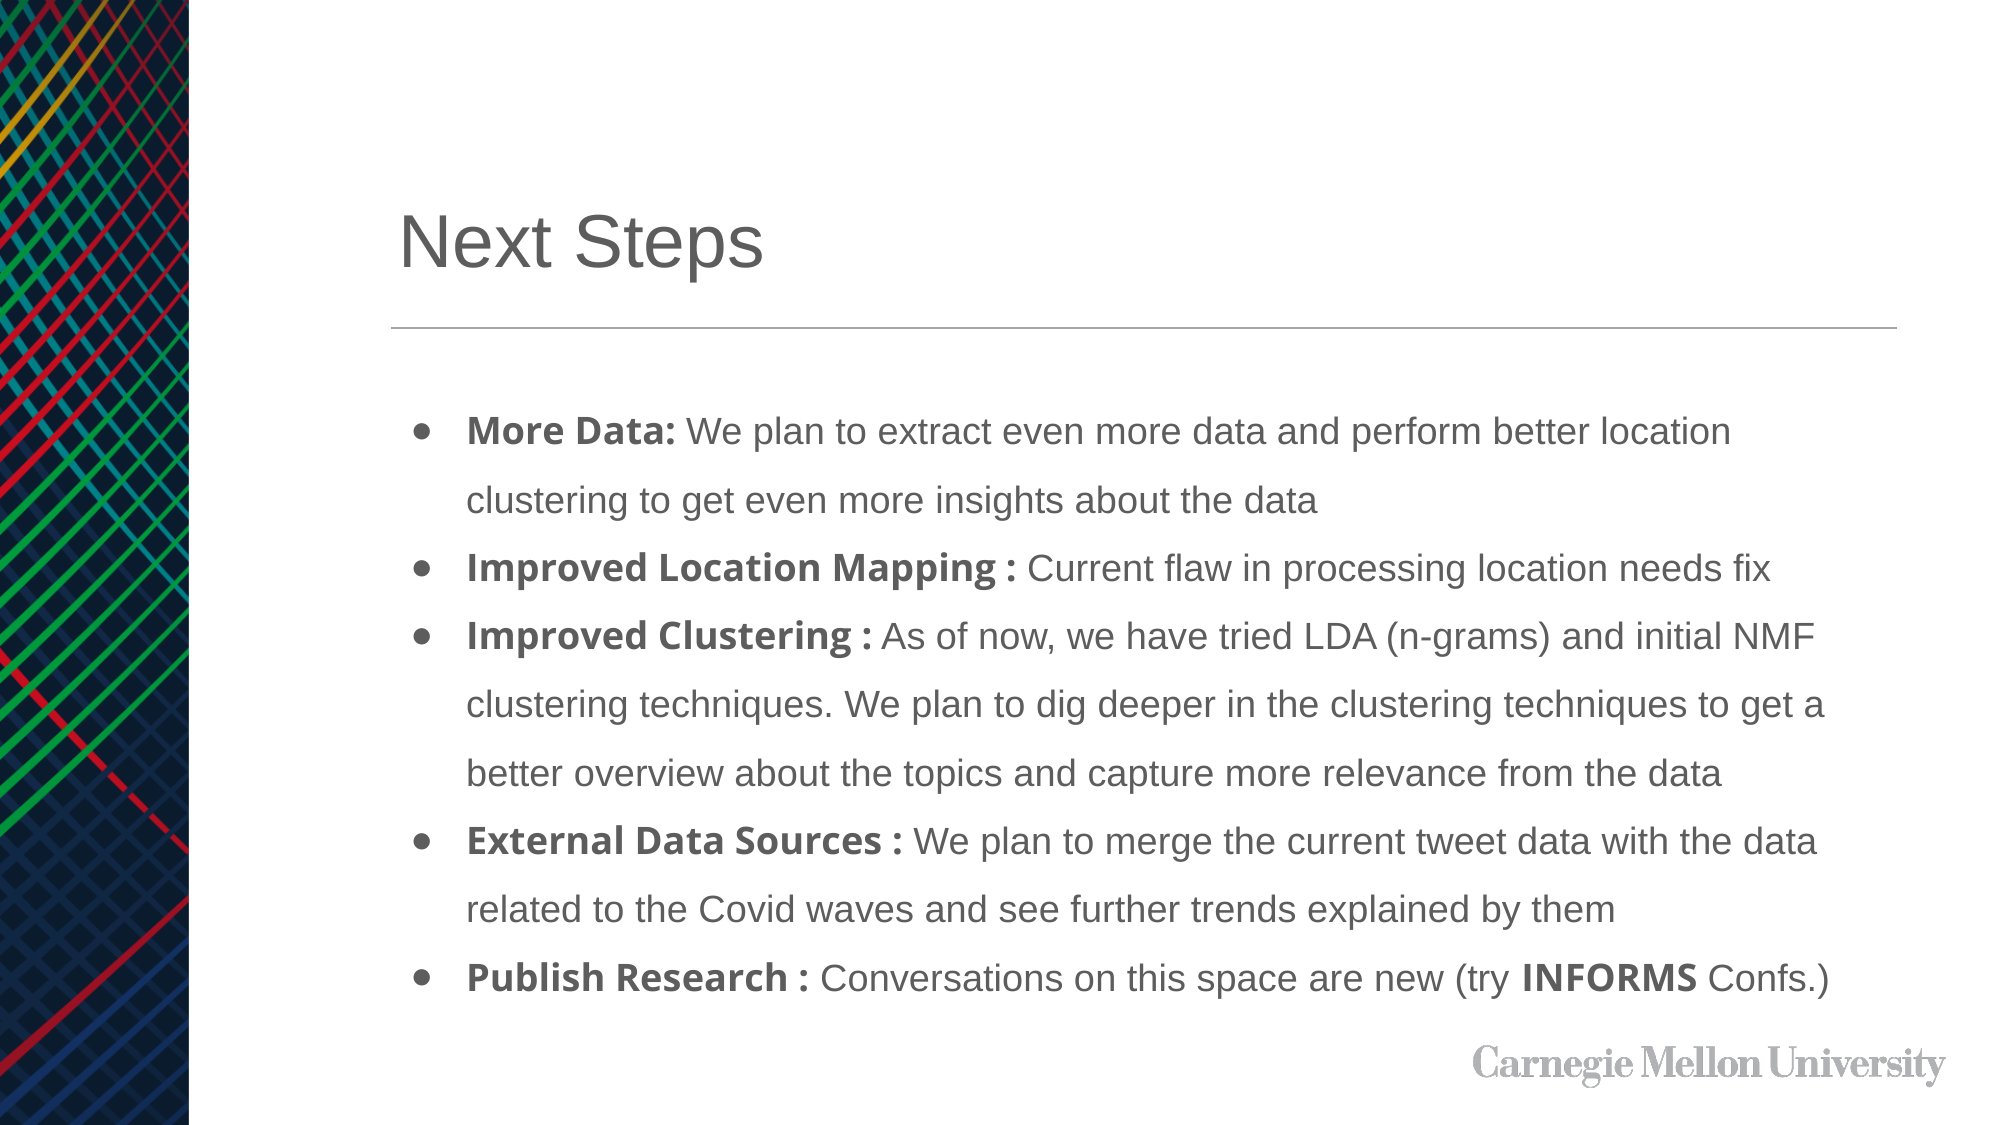

Next Steps
More Data: We plan to extract even more data and perform better location clustering to get even more insights about the data
Improved Location Mapping : Current flaw in processing location needs fix
Improved Clustering : As of now, we have tried LDA (n-grams) and initial NMF clustering techniques. We plan to dig deeper in the clustering techniques to get a better overview about the topics and capture more relevance from the data
External Data Sources : We plan to merge the current tweet data with the data related to the Covid waves and see further trends explained by them
Publish Research : Conversations on this space are new (try INFORMS Confs.)